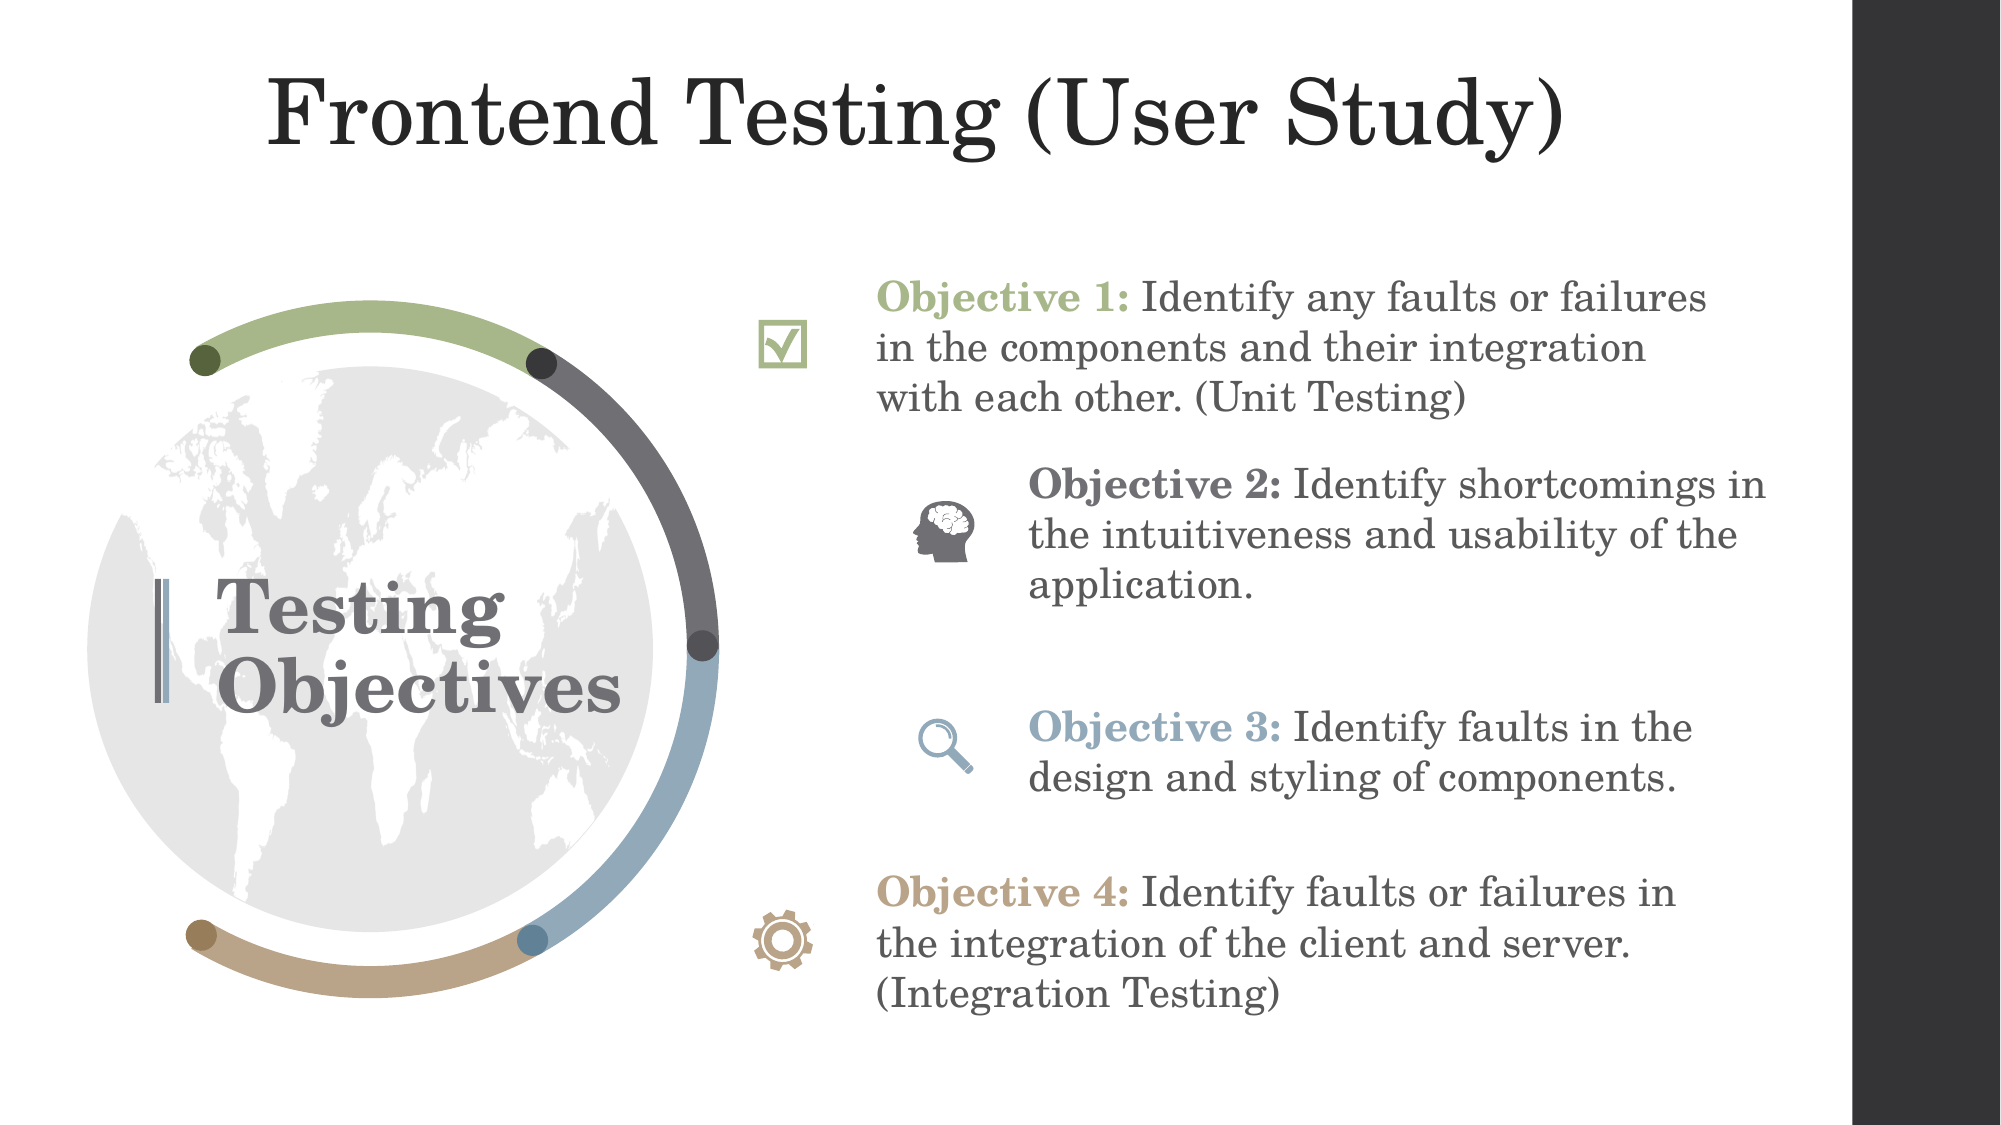

Frontend Testing (User Study)
Objective 1: Identify any faults or failures in the components and their integration with each other. (Unit Testing)

Objective 2: Identify shortcomings in the intuitiveness and usability of the application.

Testing Objectives

Objective 3: Identify faults in the design and styling of components.

Objective 4: Identify faults or failures in the integration of the client and server.
(Integration Testing)